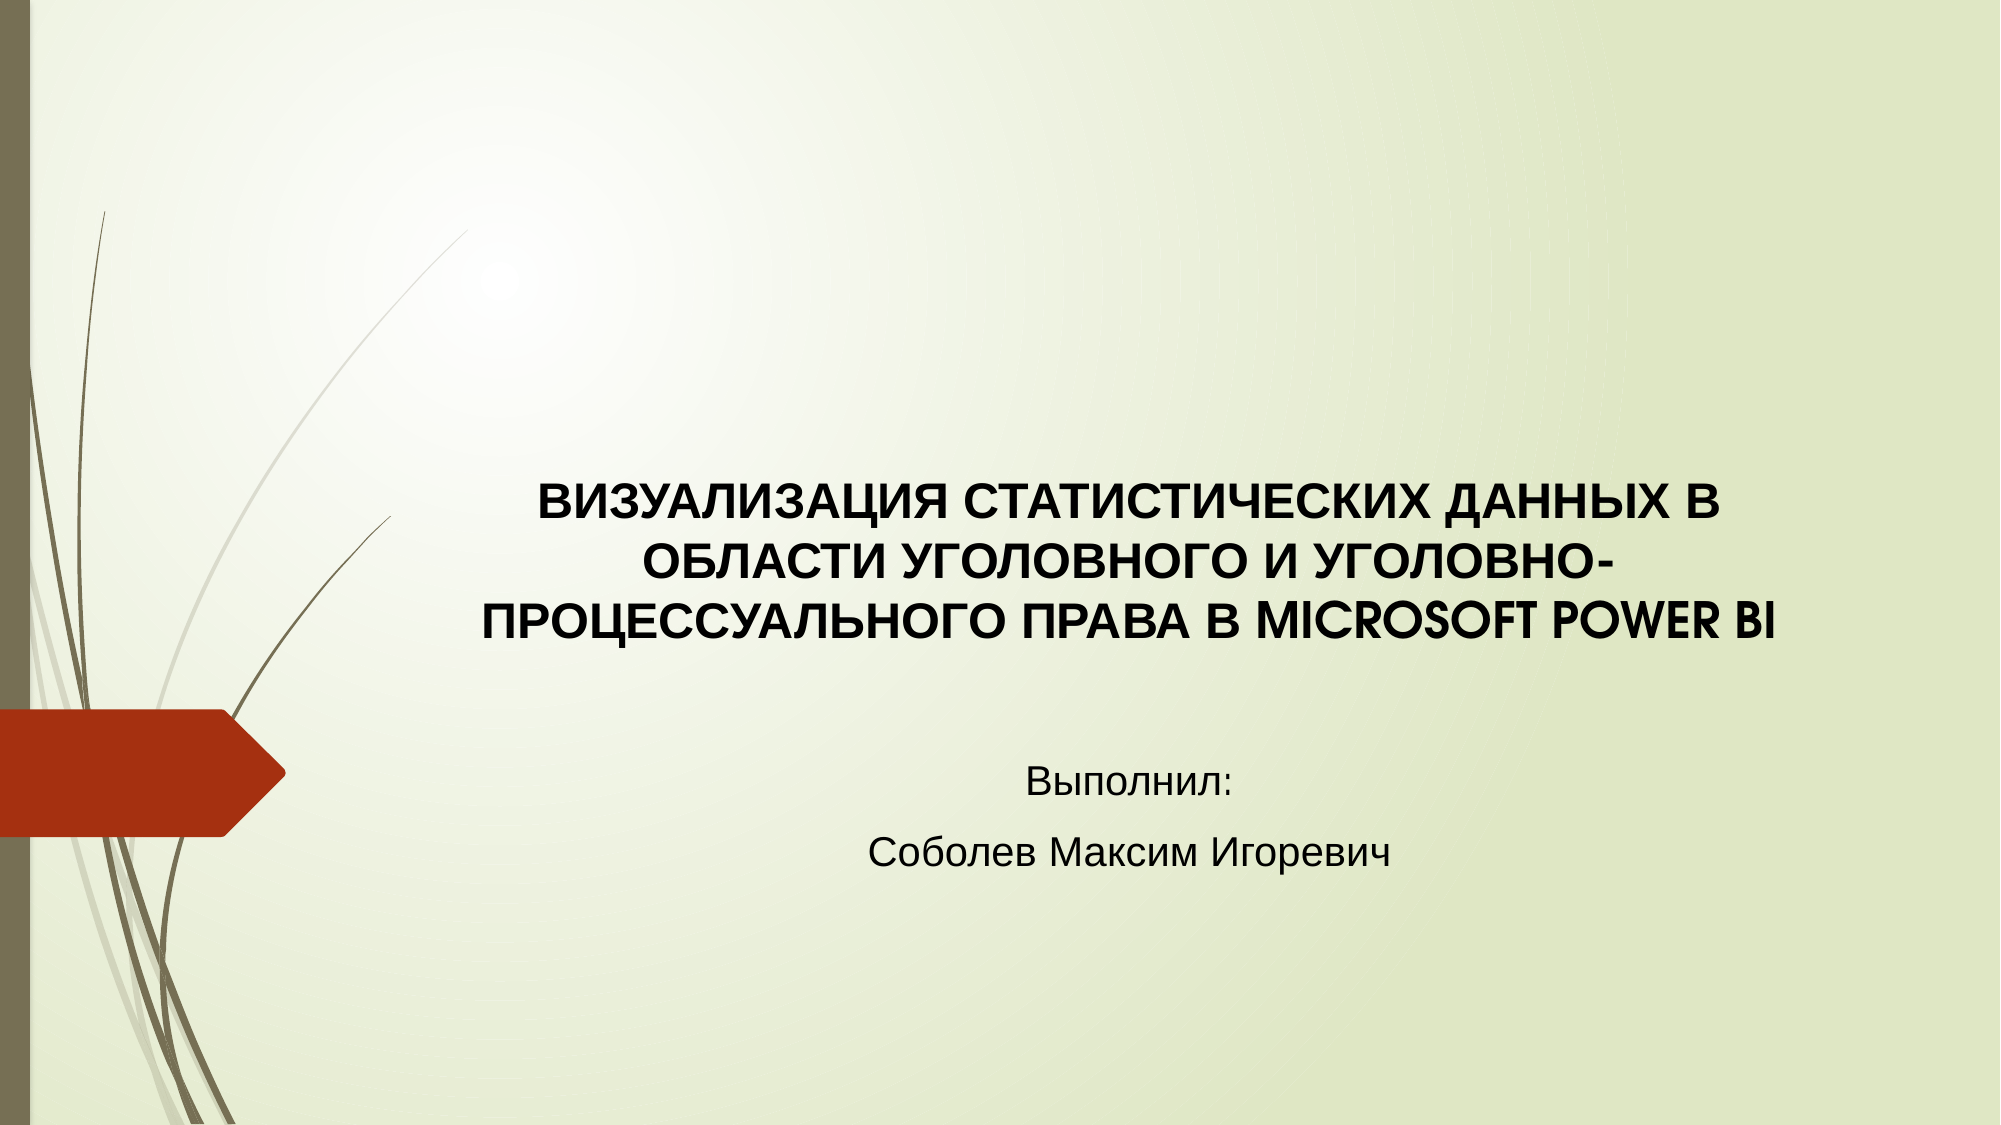

# ВИЗУАЛИЗАЦИЯ СТАТИСТИЧЕСКИХ ДАННЫХ В ОБЛАСТИ УГОЛОВНОГО И УГОЛОВНО-ПРОЦЕССУАЛЬНОГО ПРАВА В MICROSOFT POWER BI
Выполнил:
Соболев Максим Игоревич